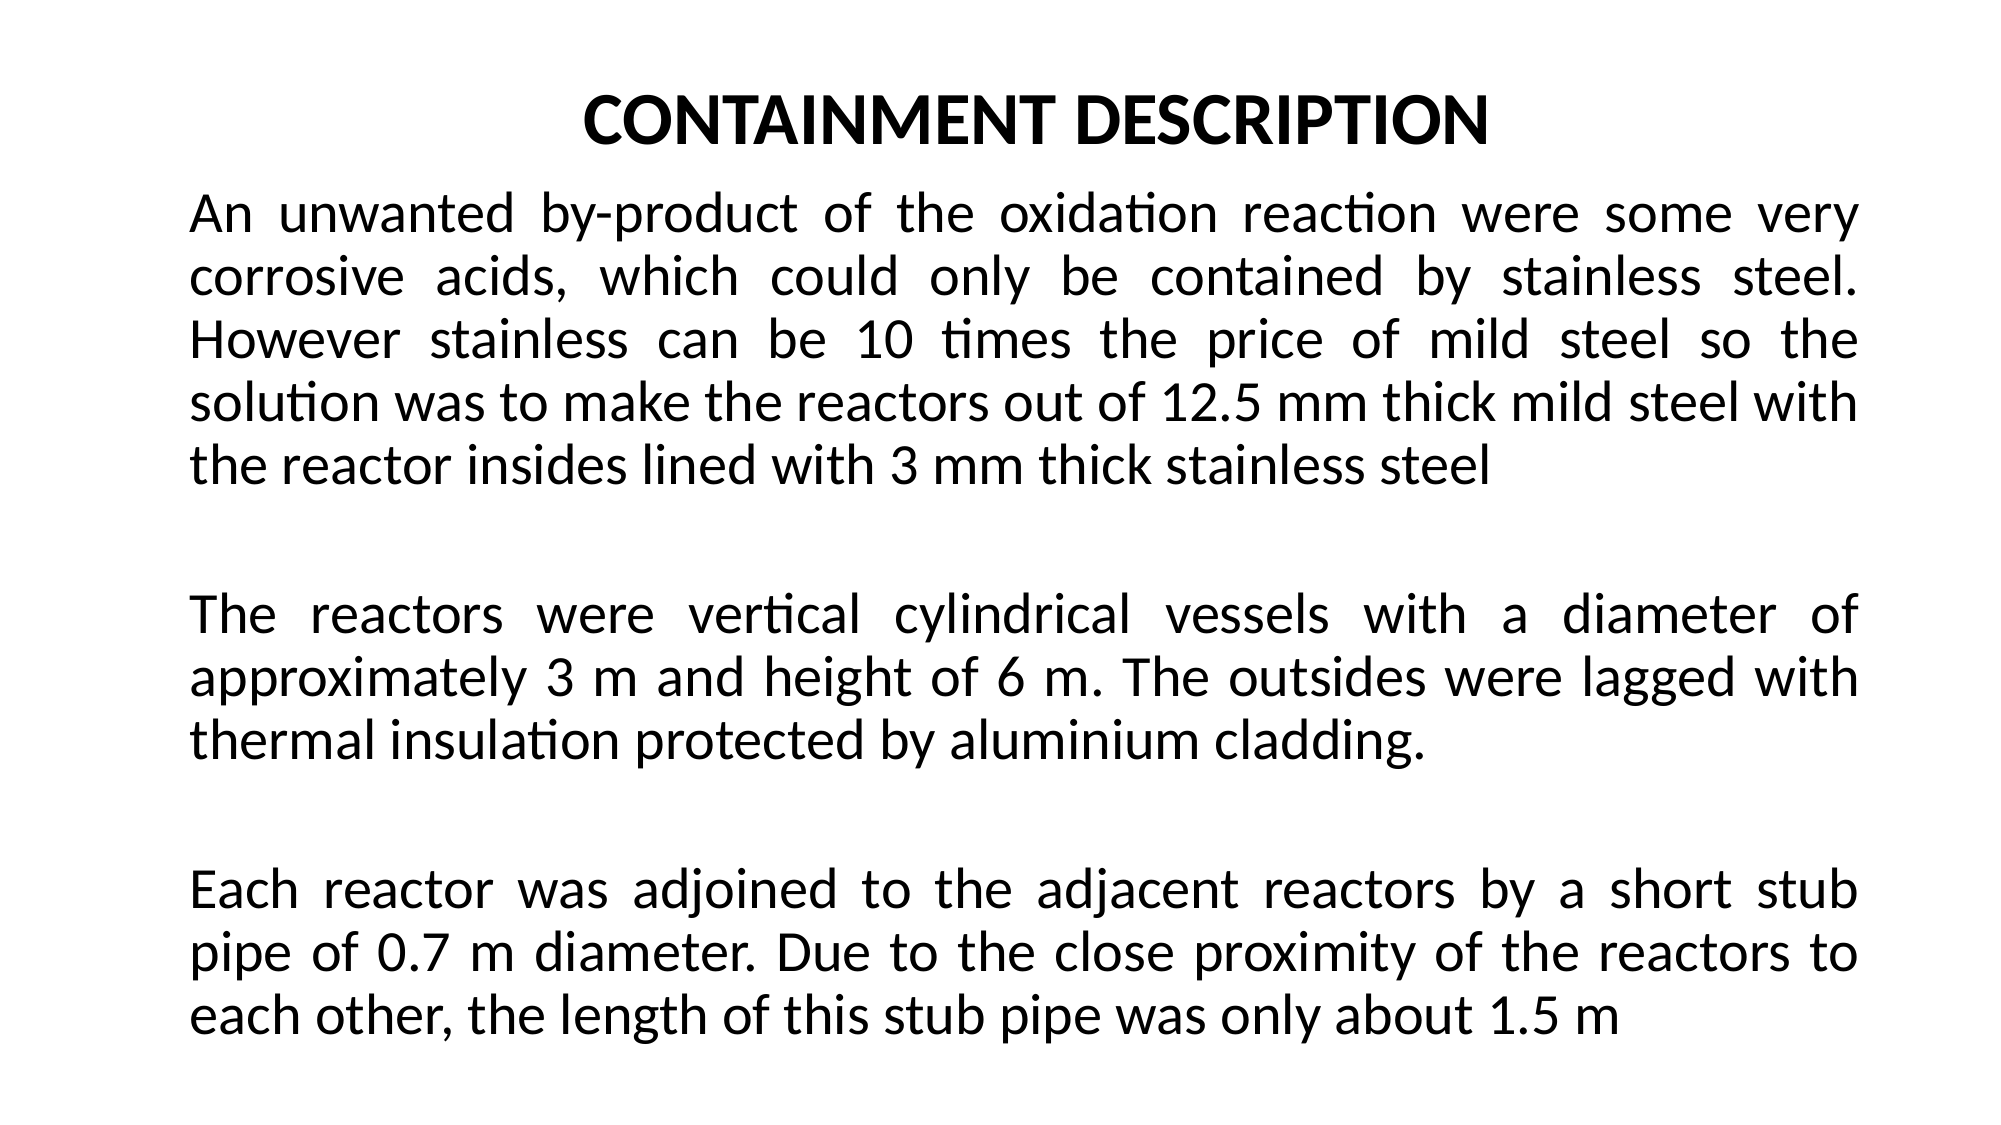

CONTAINMENT DESCRIPTION

An unwanted by-product of the oxidation reaction were some very corrosive acids, which could only be contained by stainless steel. However stainless can be 10 times the price of mild steel so the solution was to make the reactors out of 12.5 mm thick mild steel with the reactor insides lined with 3 mm thick stainless steel

The reactors were vertical cylindrical vessels with a diameter of approximately 3 m and height of 6 m. The outsides were lagged with thermal insulation protected by aluminium cladding.

Each reactor was adjoined to the adjacent reactors by a short stub pipe of 0.7 m diameter. Due to the close proximity of the reactors to each other, the length of this stub pipe was only about 1.5 m

There were a number of pressure relief valves in the system set to lift at 11 bar.